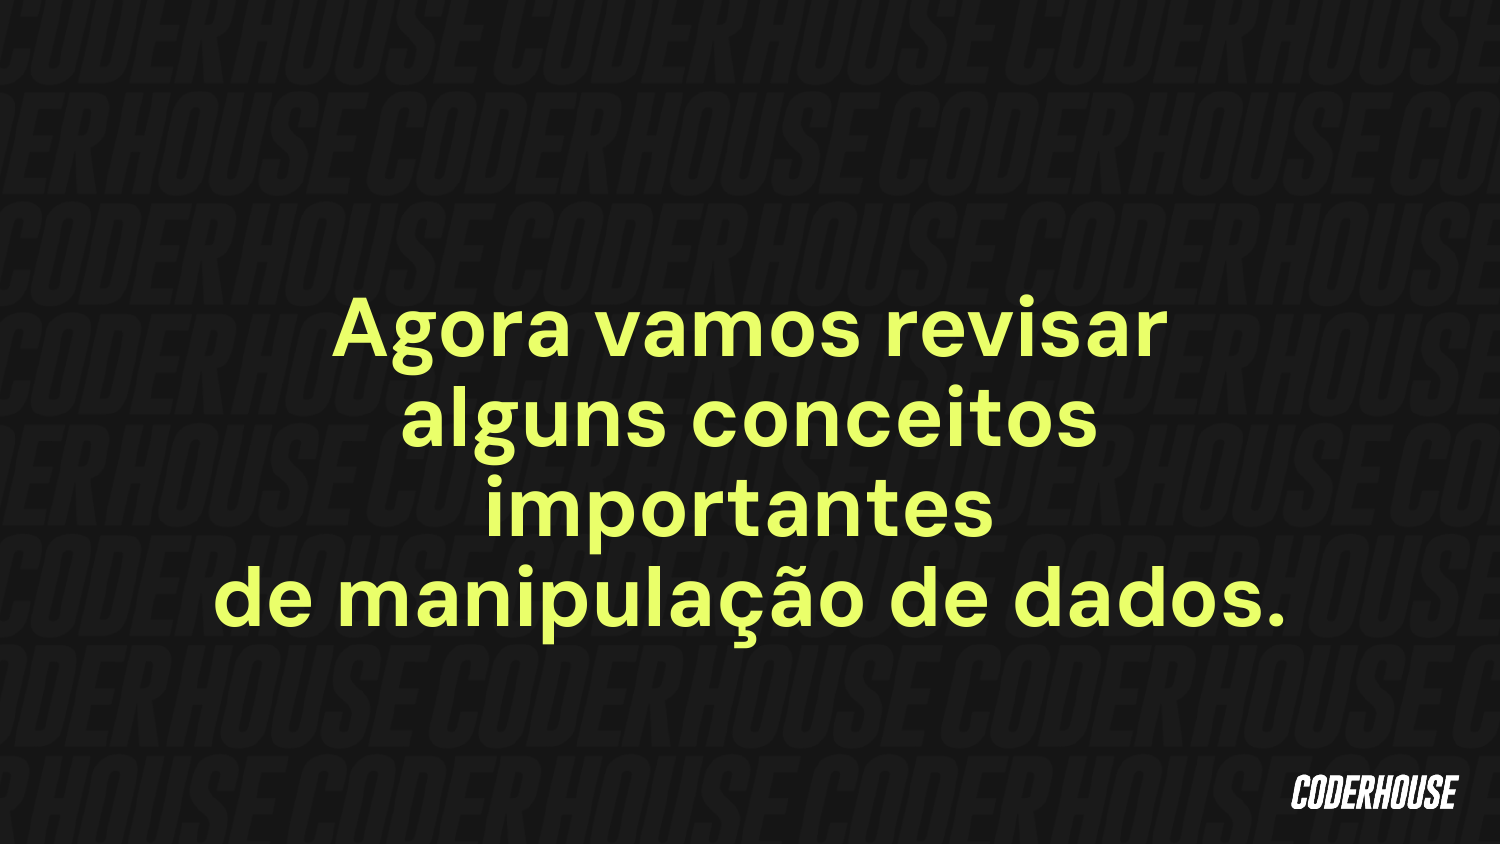

Agora vamos revisar alguns conceitos importantes
de manipulação de dados.